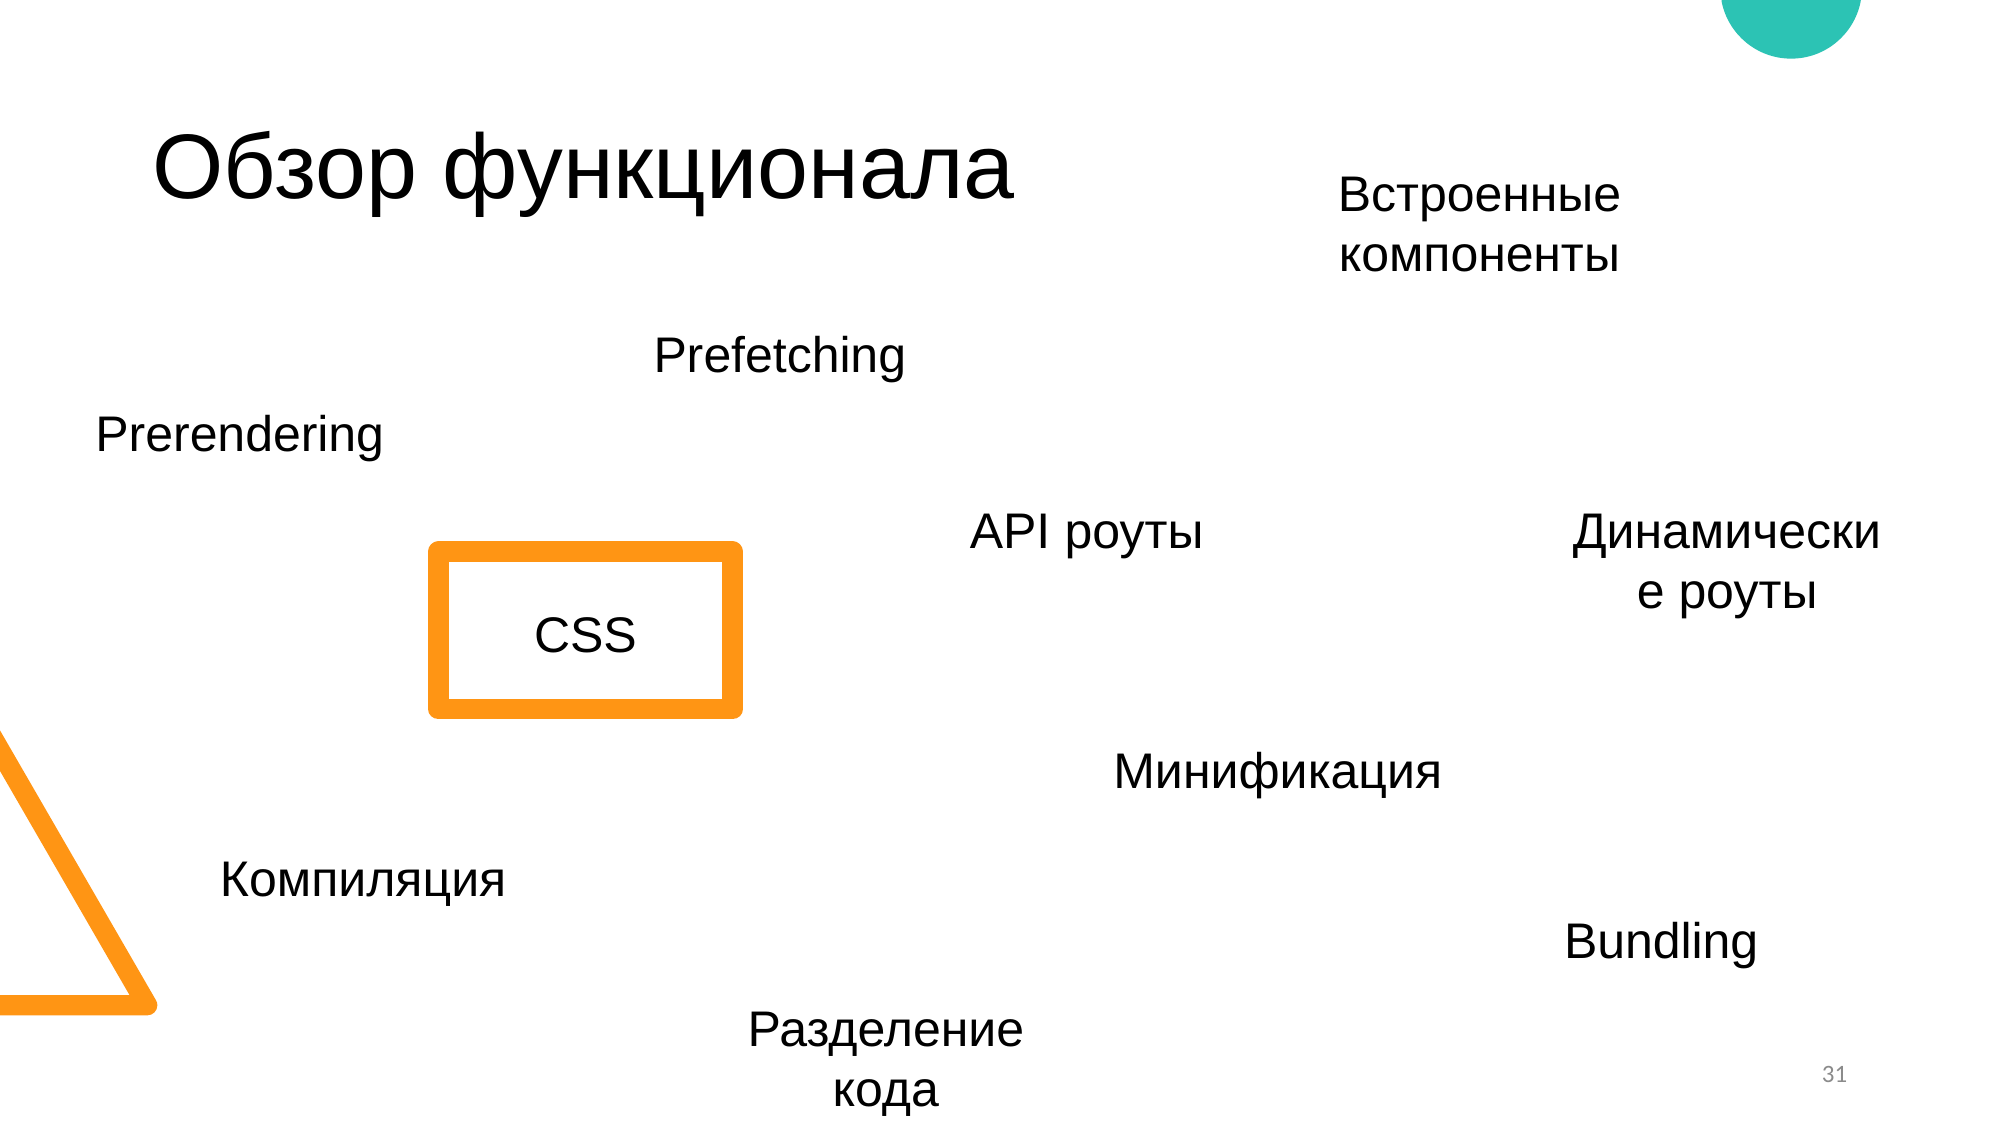

# Обзор функционала
Встроенные компоненты
Prefetching
Prerendering
API роуты
Динамические роуты

CSS
Минификация
Компиляция
Bundling
Разделение кода
31